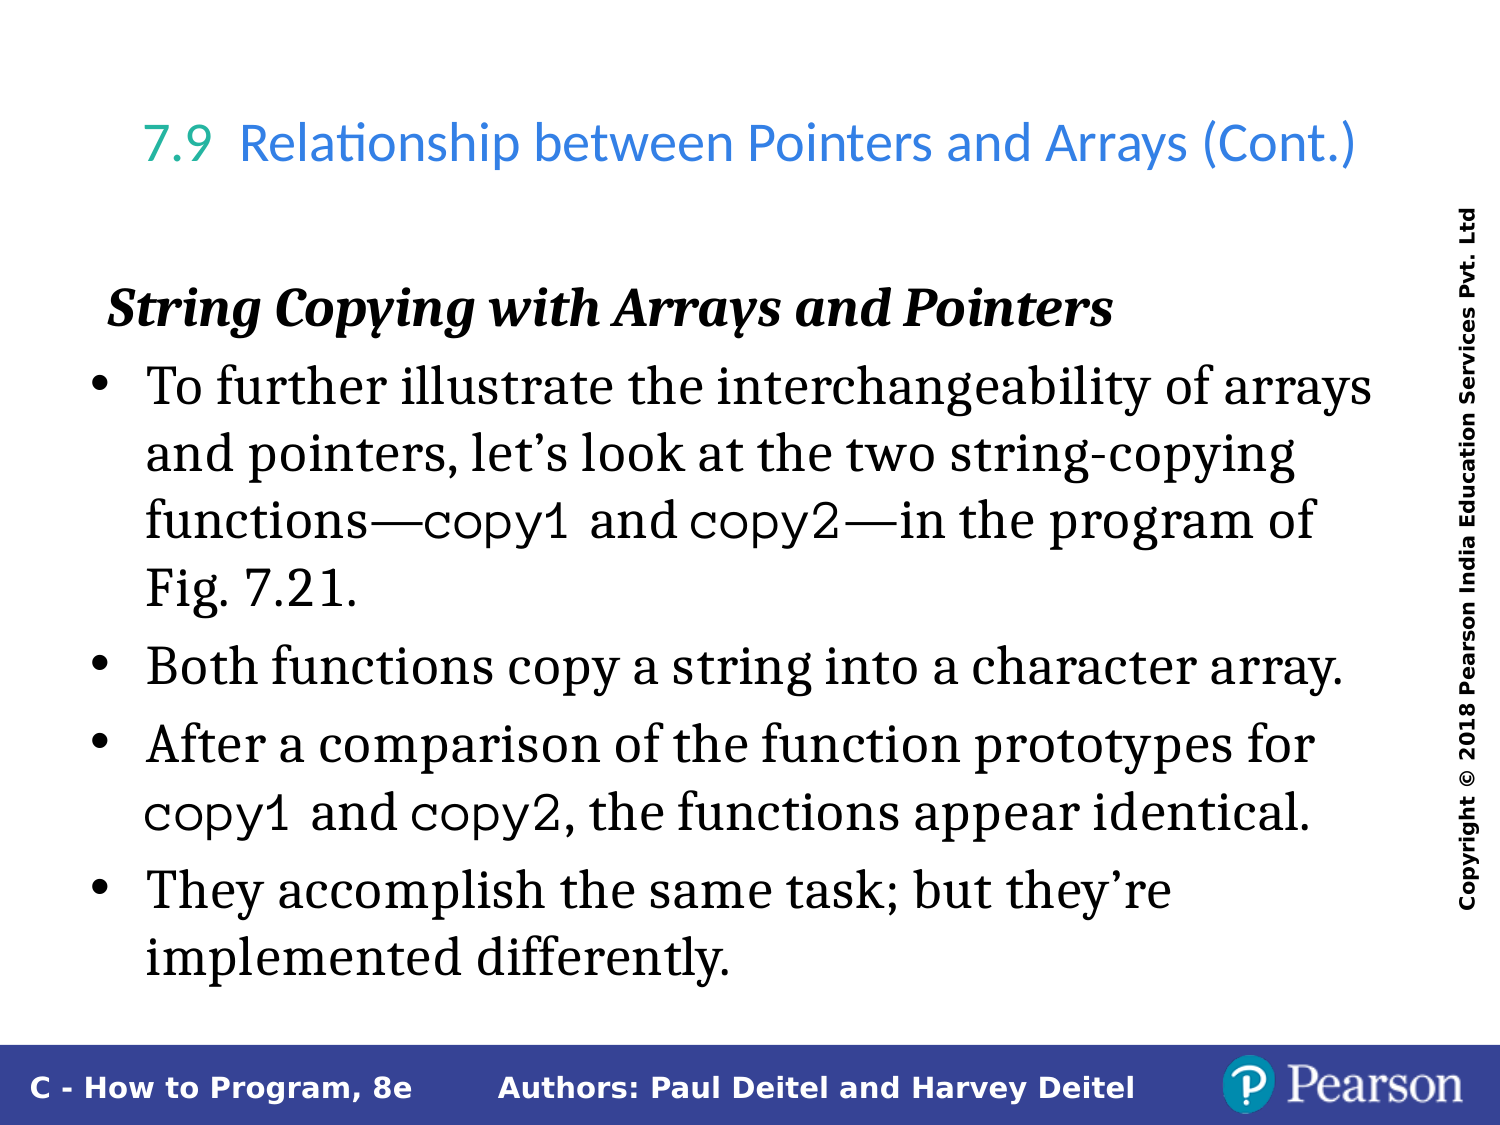

# 7.9  Relationship between Pointers and Arrays (Cont.)
String Copying with Arrays and Pointers
To further illustrate the interchangeability of arrays and pointers, let’s look at the two string-copying functions—copy1 and copy2—in the program of Fig. 7.21.
Both functions copy a string into a character array.
After a comparison of the function prototypes for copy1 and copy2, the functions appear identical.
They accomplish the same task; but they’re implemented differently.